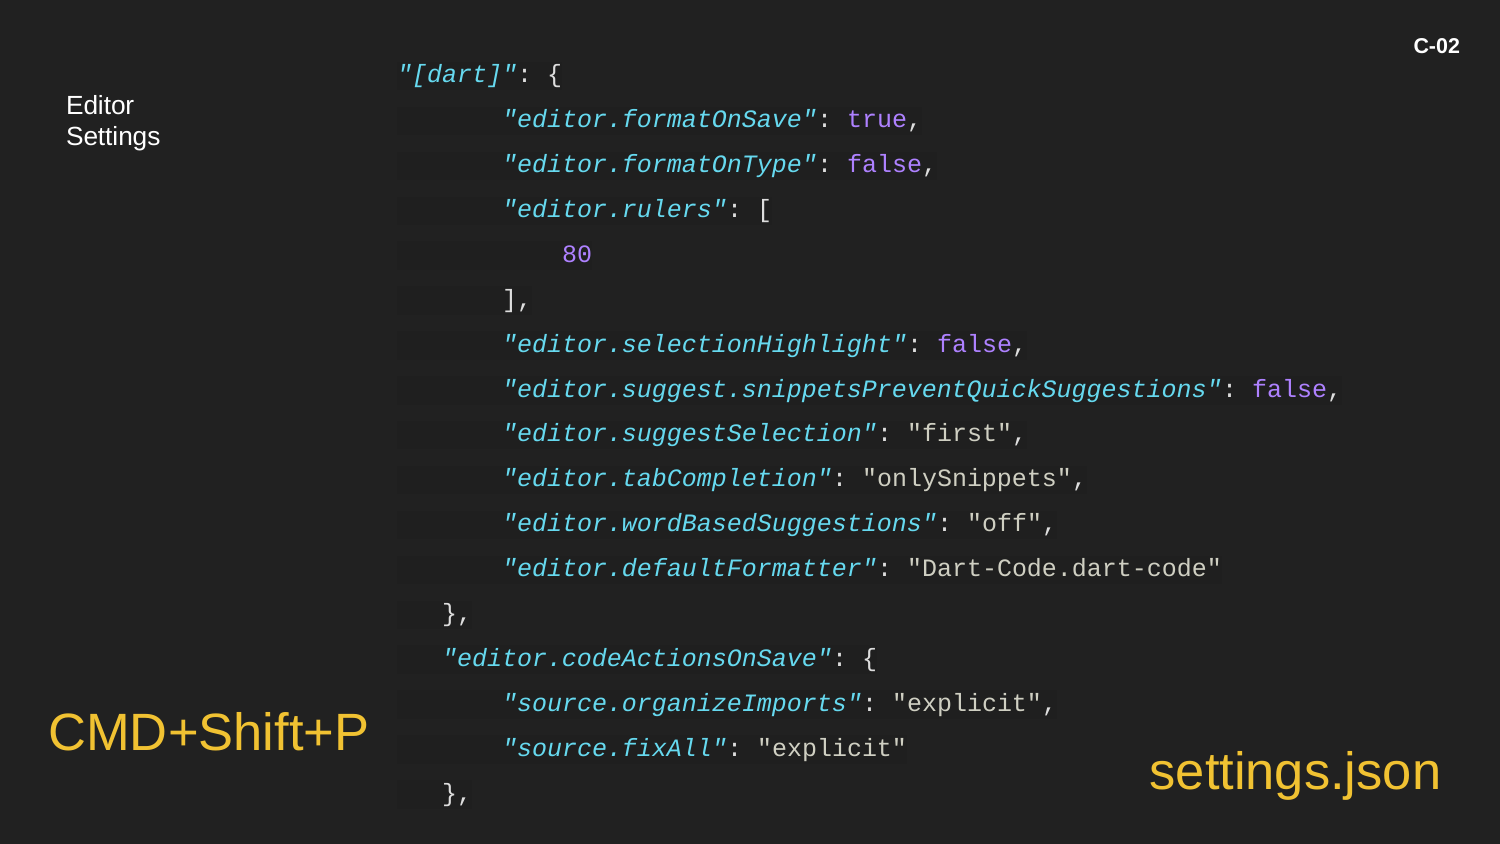

C-02
"[dart]": {
       "editor.formatOnSave": true,
       "editor.formatOnType": false,
       "editor.rulers": [
           80
       ],
       "editor.selectionHighlight": false,
       "editor.suggest.snippetsPreventQuickSuggestions": false,
       "editor.suggestSelection": "first",
       "editor.tabCompletion": "onlySnippets",
       "editor.wordBasedSuggestions": "off",
       "editor.defaultFormatter": "Dart-Code.dart-code"
   },
   "editor.codeActionsOnSave": {
       "source.organizeImports": "explicit",
       "source.fixAll": "explicit"
   },
# Editor
Settings
CMD+Shift+P
settings.json